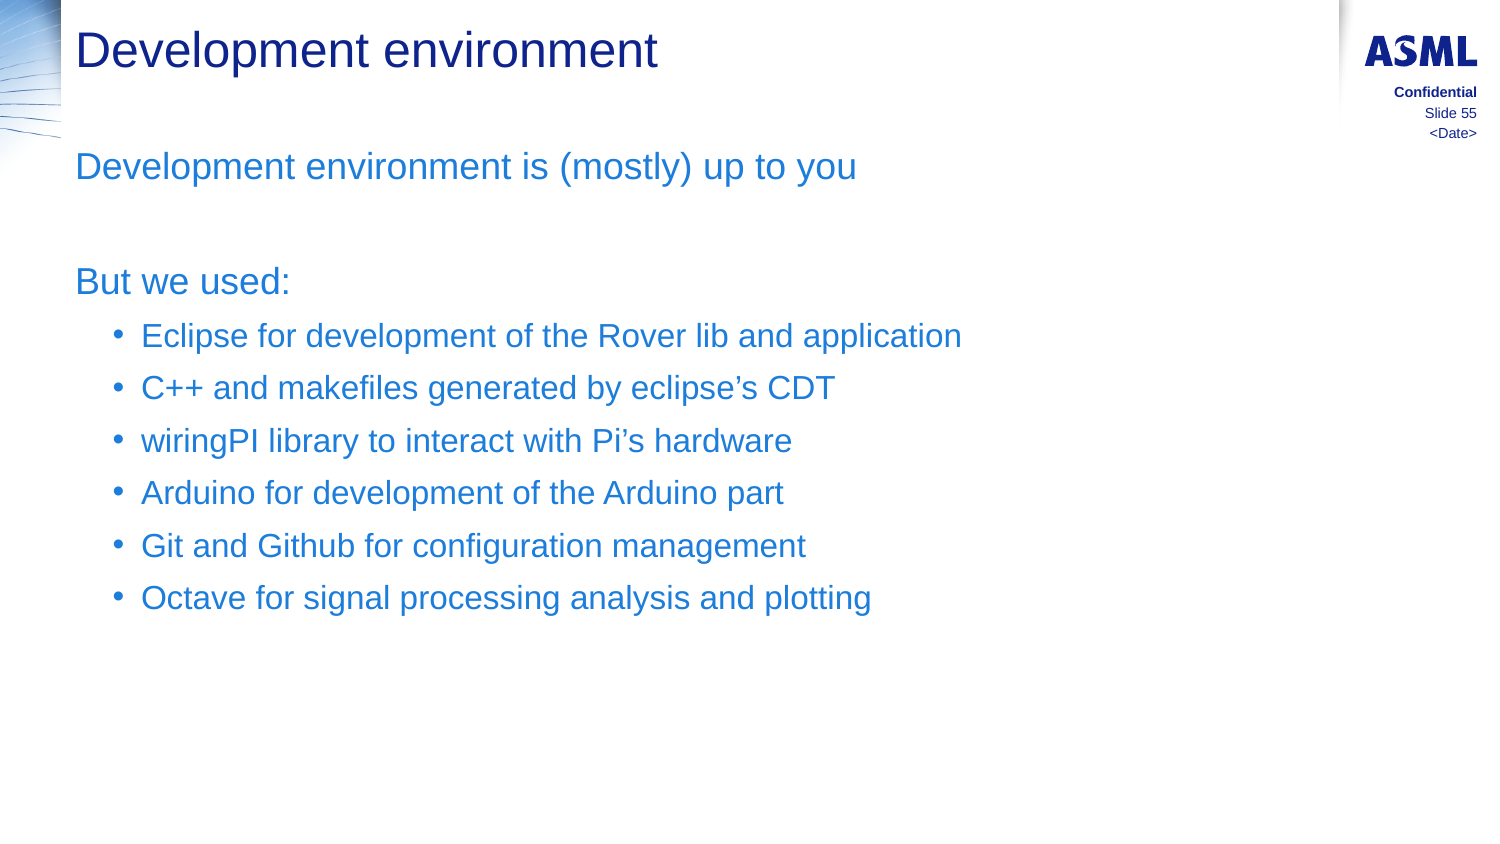

# Development environment

Confidential
Slide 55
<Date>
Development environment is (mostly) up to you

But we used:
Eclipse for development of the Rover lib and application
C++ and makefiles generated by eclipse’s CDT
wiringPI library to interact with Pi’s hardware
Arduino for development of the Arduino part
Git and Github for configuration management
Octave for signal processing analysis and plotting